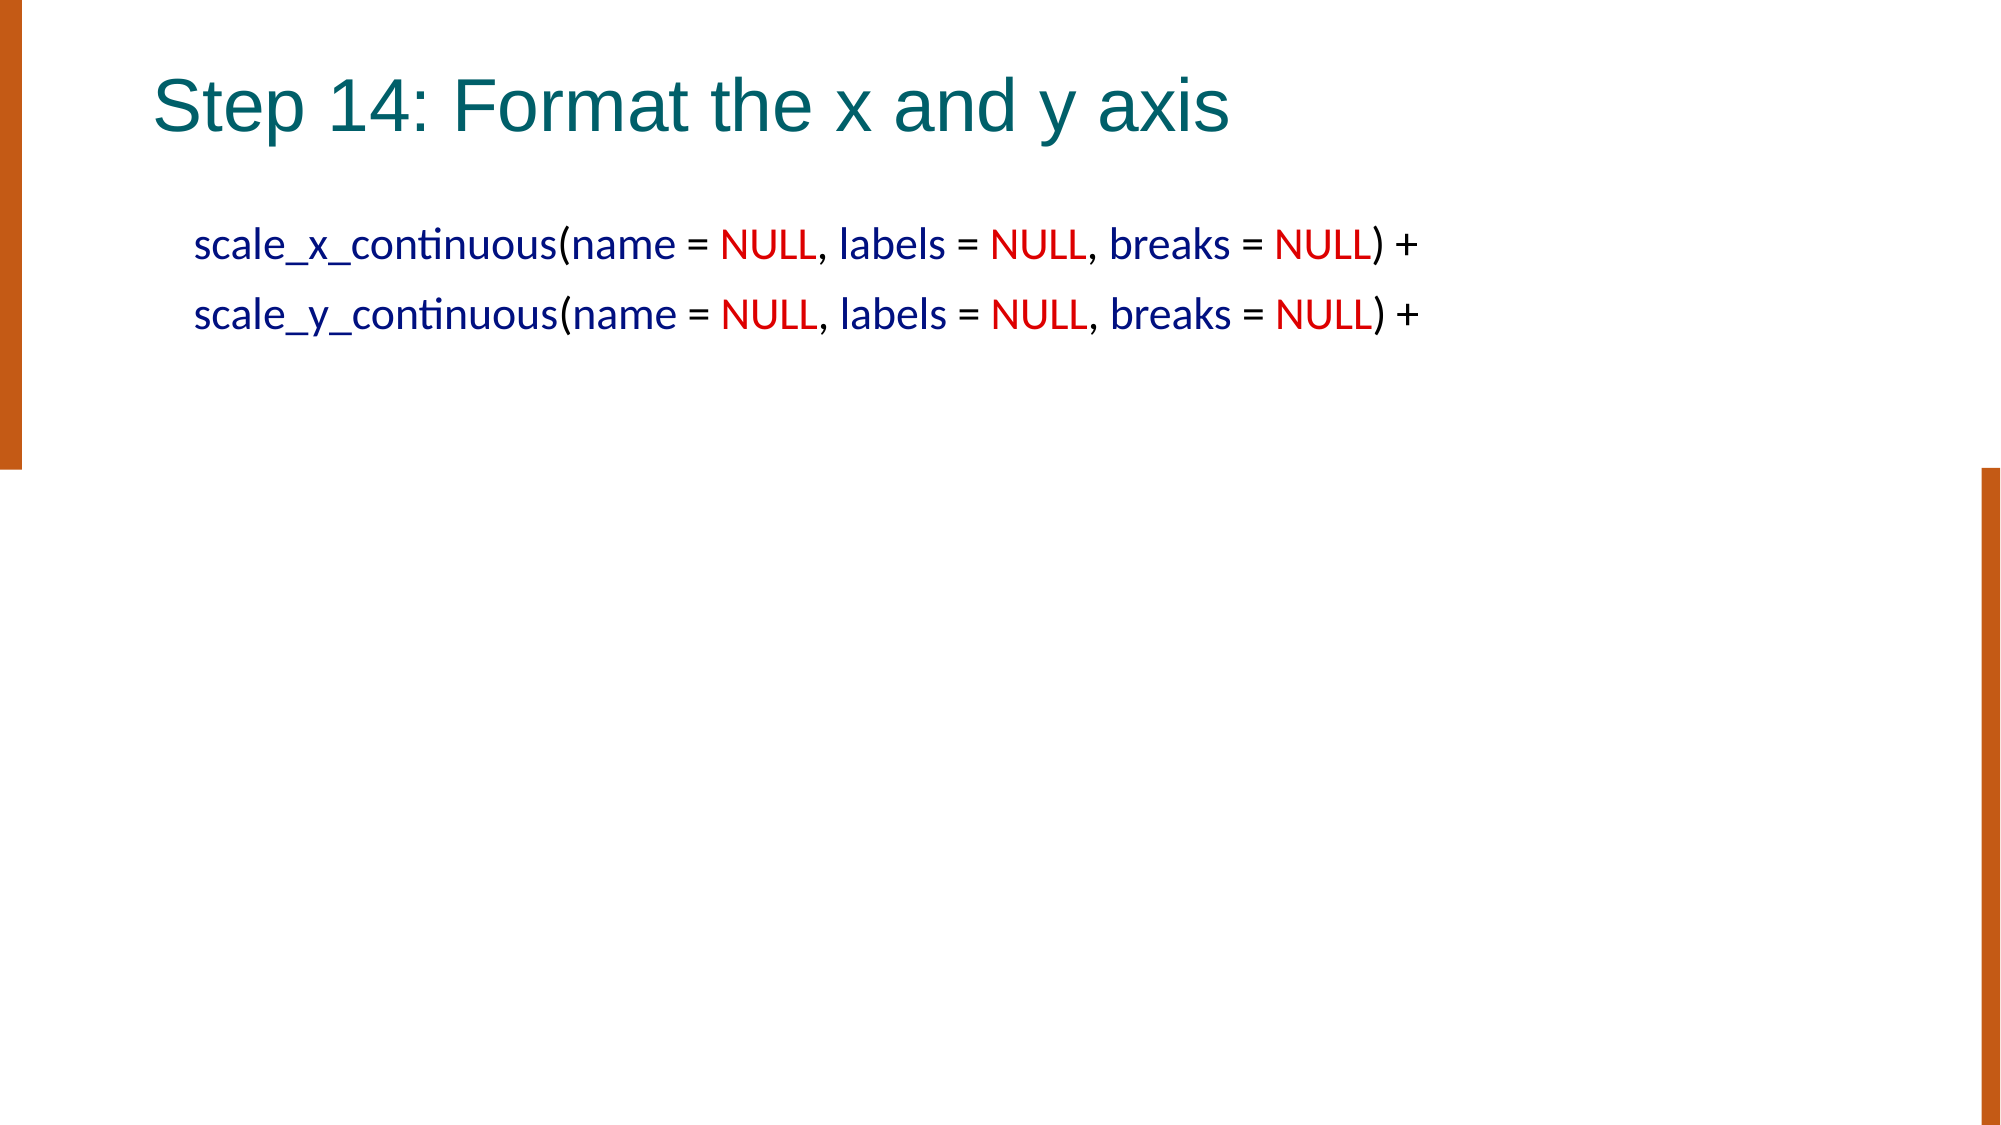

# Step 14: Format the x and y axis
    scale_x_continuous(name = NULL, labels = NULL, breaks = NULL) +
    scale_y_continuous(name = NULL, labels = NULL, breaks = NULL) +